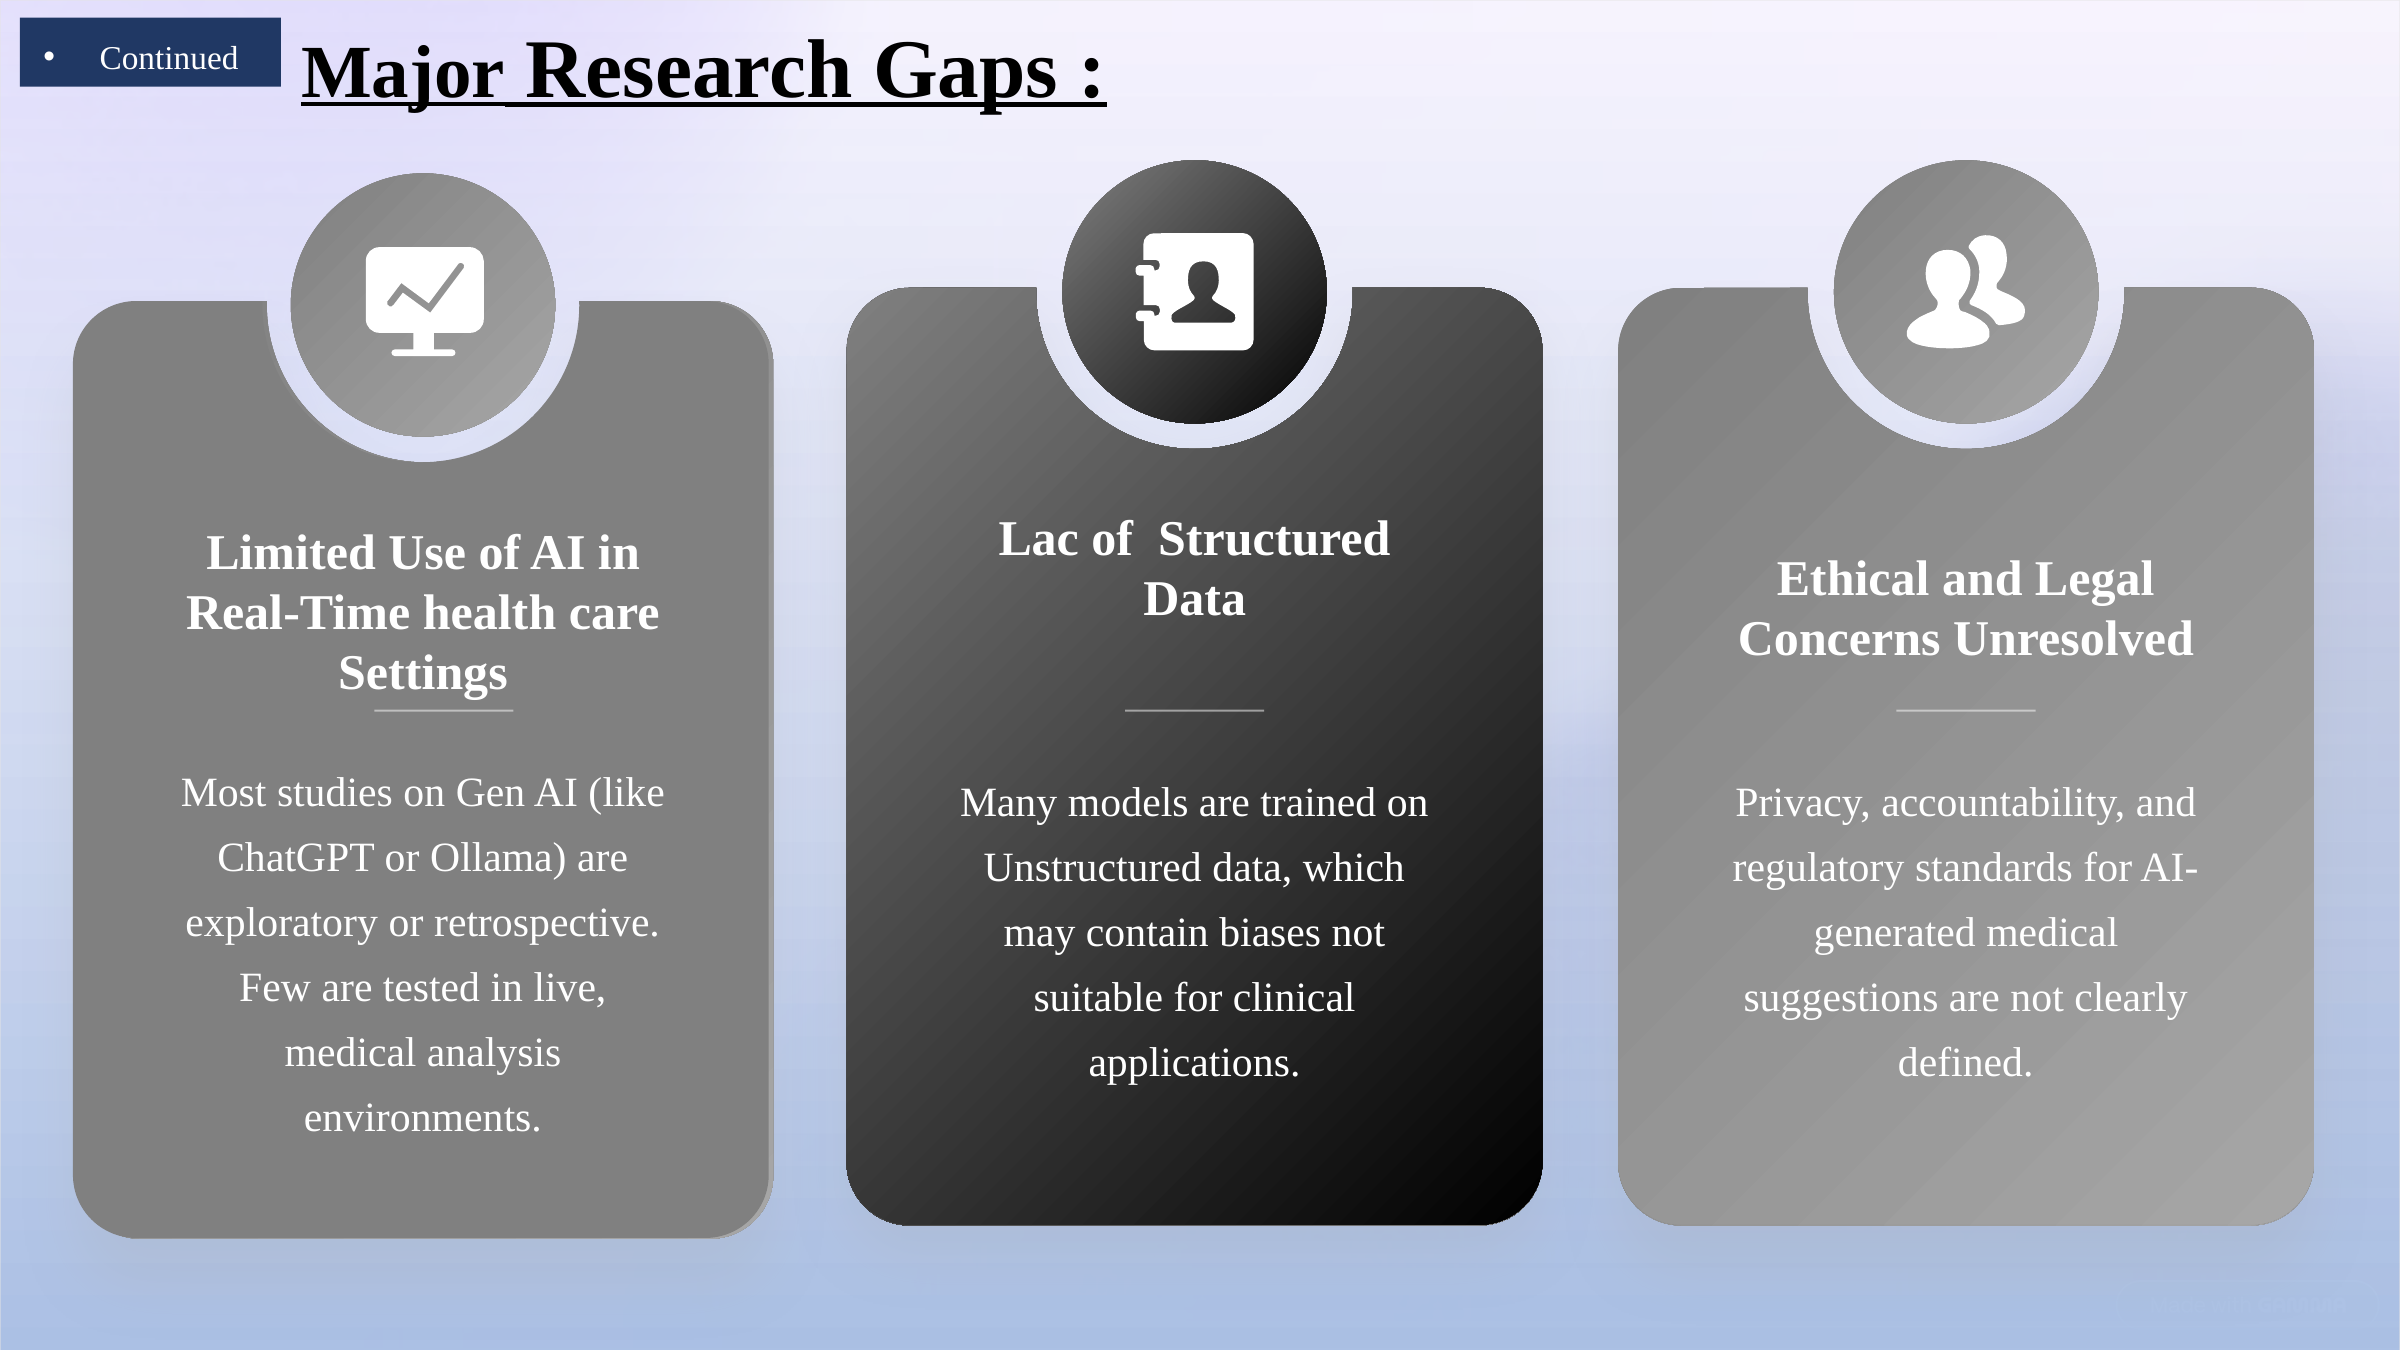

Major Research Gaps :

Continued

Ethical and Legal Concerns Unresolved
Lac of  Structured Data
Limited Use of AI in Real-Time health care Settings
Most studies on Gen AI (like ChatGPT or Ollama) are exploratory or retrospective. Few are tested in live, medical analysis environments.
Many models are trained on Unstructured data, which may contain biases not suitable for clinical applications.
Privacy, accountability, and regulatory standards for AI-generated medical suggestions are not clearly defined.